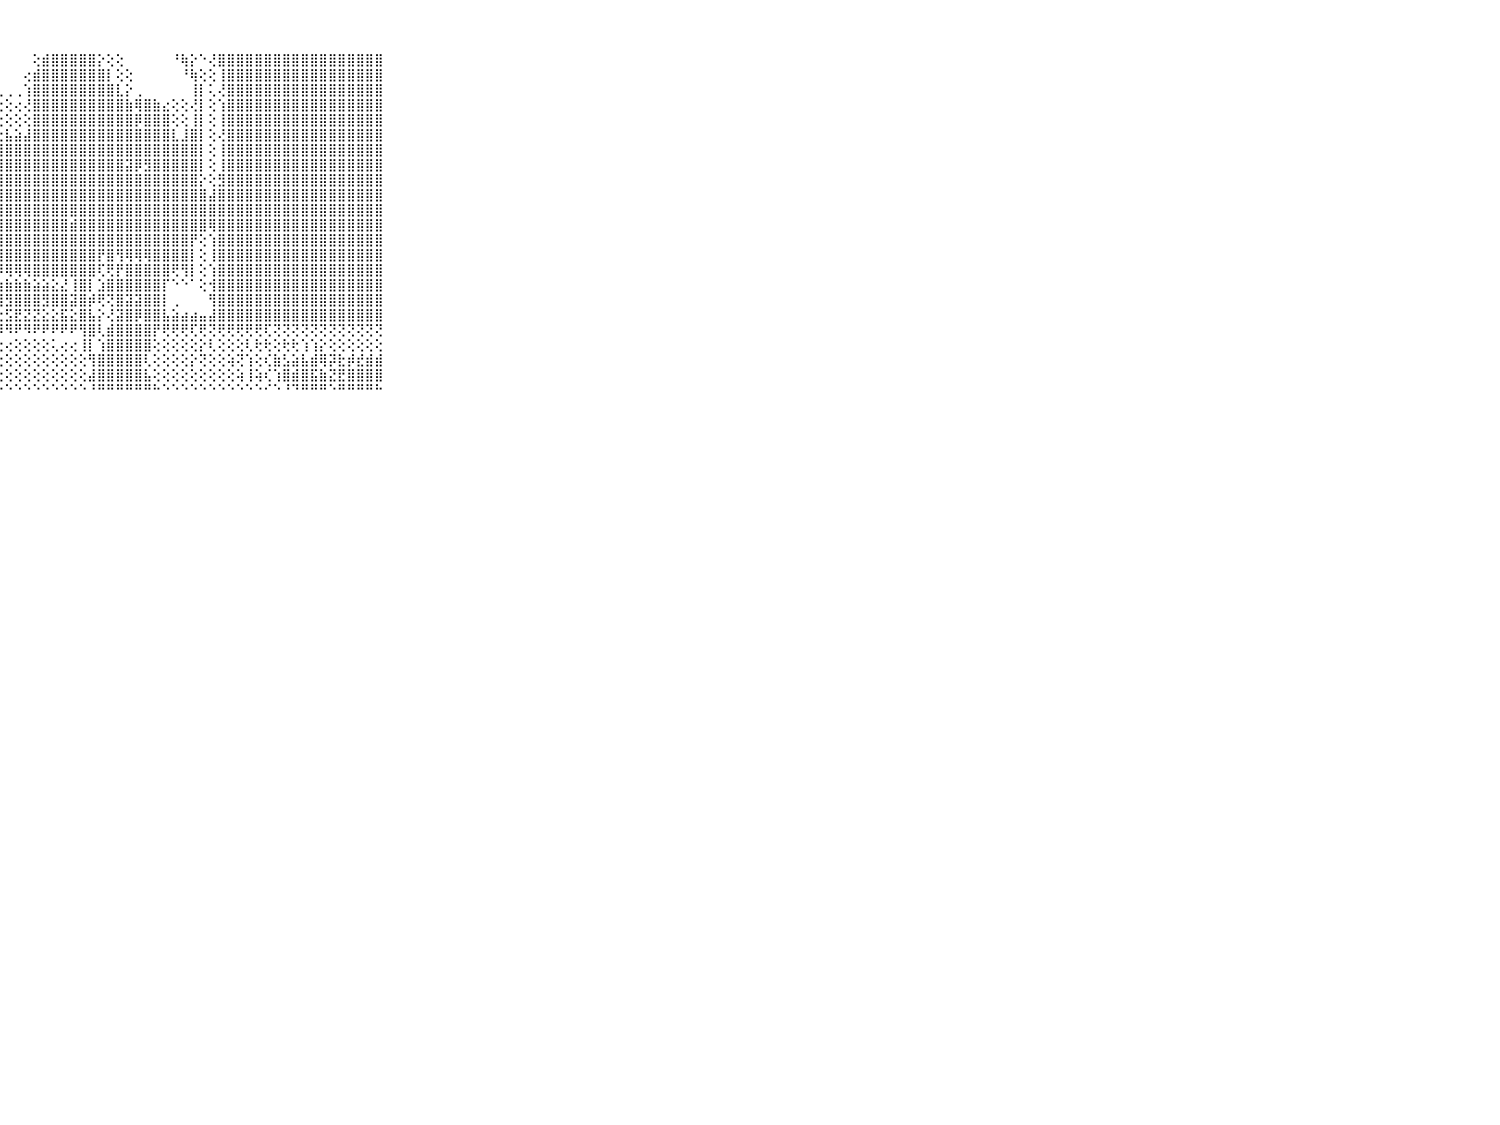

⠀⠀⠀⠀⠀⠀⠀⠀⠀⠀⠀⢸⣿⣿⣿⣿⣿⣿⣿⣿⣿⣿⣿⣿⡿⠃⠁⠀⠀⠀⠀⢕⣾⣿⣿⣿⣿⣿⡕⢕⢕⠀⠀⠀⠀⠀⠘⢷⡕⠑⢜⣿⣿⣿⣿⣿⣿⣿⣿⣿⣿⣿⣿⣿⣿⣿⣿⣿⣿⠀⠀⠀⠀⠀⠀⠀⠀⠀⠀⠀⠀
⠀⠀⠀⠀⠀⠀⠀⠀⠀⠀⠀⢸⣿⣿⣿⣿⣿⣿⣿⣿⣿⣿⣿⣿⠇⠁⠀⠀⠀⠀⢔⣾⣿⣿⣿⣿⣿⣿⣿⡇⢕⢕⠀⠀⠀⠀⠀⠘⢷⢕⢕⢸⣿⣿⣿⣿⣿⣿⣿⣿⣿⣿⣿⣿⣿⣿⣿⣿⣿⠀⠀⠀⠀⠀⠀⠀⠀⠀⠀⠀⠀
⠀⠀⠀⠀⠀⠀⠀⠀⠀⠀⠀⢸⣿⣿⣿⣿⣿⣿⣿⣿⣿⣿⣿⣿⢕⠀⢀⢀⢀⢀⢱⣿⣿⣿⣿⣿⣿⣿⣿⣿⣇⡕⢀⠀⠀⠀⠀⠀⢸⡇⢅⢜⣿⣿⣿⣿⣿⣿⣿⣿⣿⣿⣿⣿⣿⣿⣿⣿⣿⠀⠀⠀⠀⠀⠀⠀⠀⠀⠀⠀⠀
⠀⠀⠀⠀⠀⠀⠀⠀⠀⠀⠀⢸⣿⣿⣿⣿⣿⣿⣿⣿⣿⣿⣿⣿⢕⢕⢕⢔⢕⢔⢜⣿⣿⣿⣿⣿⣿⣿⣿⣿⣿⣷⢿⣿⣷⣔⢕⢕⢜⡇⢕⢱⣿⣿⣿⣿⣿⣿⣿⣿⣿⣿⣿⣿⣿⣿⣿⣿⣿⠀⠀⠀⠀⠀⠀⠀⠀⠀⠀⠀⠀
⠀⠀⠀⠀⠀⠀⠀⠀⠀⠀⠀⢸⣿⣿⣿⣿⣿⣿⣿⣿⣿⣿⣿⣿⢕⢕⢕⢕⢕⢕⢕⣿⣿⣿⣿⣿⣿⣿⣿⣿⣿⣿⡿⣿⣿⣿⢕⢕⢸⡇⢕⢸⣿⣿⣿⣿⣿⣿⣿⣿⣿⣿⣿⣿⣿⣿⣿⣿⣿⠀⠀⠀⠀⠀⠀⠀⠀⠀⠀⠀⠀
⠀⠀⠀⠀⠀⠀⠀⠀⠀⠀⠀⢸⣿⣿⣿⣿⣿⣿⣿⣿⣿⣿⣿⣿⣿⣷⣵⣕⣧⣵⣼⣿⣿⣿⣿⣿⣿⣿⣿⣿⣿⣿⣿⣿⣿⣿⣇⣸⣿⡇⢕⢜⣿⣿⣿⣿⣿⣿⣿⣿⣿⣿⣿⣿⣿⣿⣿⣿⣿⠀⠀⠀⠀⠀⠀⠀⠀⠀⠀⠀⠀
⠀⠀⠀⠀⠀⠀⠀⠀⠀⠀⠀⢸⣿⣿⣿⣿⣿⣿⣿⣿⣿⣿⣿⣿⣿⣿⣿⣿⣿⣿⣿⣿⣿⣿⣿⣿⣿⣿⣿⣿⣿⣿⣿⣿⣿⣿⣿⣿⣿⡇⢕⢸⣿⣿⣿⣿⣿⣿⣿⣿⣿⣿⣿⣿⣿⣿⣿⣿⣿⠀⠀⠀⠀⠀⠀⠀⠀⠀⠀⠀⠀
⠀⠀⠀⠀⠀⠀⠀⠀⠀⠀⠀⢸⣿⣿⣿⣿⣿⣿⣿⣿⣿⣿⣿⣿⣿⣿⣿⣿⣿⣿⣿⣿⣿⣿⣿⣿⣿⣿⣿⣿⣿⣽⡿⣻⣿⣿⣿⣿⣿⡇⢕⢸⣿⣿⣿⣿⣿⣿⣿⣿⣿⣿⣿⣿⣿⣿⣿⣿⣿⠀⠀⠀⠀⠀⠀⠀⠀⠀⠀⠀⠀
⠀⠀⠀⠀⠀⠀⠀⠀⠀⠀⠀⢸⣿⣿⣻⣿⣻⣻⣟⣿⣻⣿⣿⣿⣿⣿⣿⣿⣿⣿⣿⣿⣿⣿⣿⣿⣿⣿⣿⣿⣿⣿⣿⣿⣿⣿⣿⣿⣿⡕⢕⣻⣿⣿⣿⣿⣿⣿⣿⣿⣿⣿⣿⣿⣿⣿⣿⣿⣿⠀⠀⠀⠀⠀⠀⠀⠀⠀⠀⠀⠀
⠀⠀⠀⠀⠀⠀⠀⠀⠀⠀⠀⢸⣿⣿⣿⣿⣿⣿⣿⣿⣿⣿⣿⣿⣿⣿⣿⣿⣿⣿⣿⣿⣿⣿⣿⣿⣿⣿⣿⣿⣿⣿⣿⣿⣿⣿⣿⣿⣿⣿⣼⣿⣿⣿⣿⣿⣿⣿⣿⣿⣿⣿⣿⣿⣿⣿⣿⣿⣿⠀⠀⠀⠀⠀⠀⠀⠀⠀⠀⠀⠀
⠀⠀⠀⠀⠀⠀⠀⠀⠀⠀⠀⢸⣿⣿⣿⣿⣿⣿⣿⣿⣿⣿⣿⣿⣿⣿⣿⣿⣿⣿⣿⣿⣿⣿⣿⣿⣿⣿⣿⣿⣿⣿⣿⣿⣿⣿⣿⣿⣿⣿⣿⣿⣿⣿⣿⣿⣿⣿⣿⣿⣿⣿⣿⣿⣿⣿⣿⣿⣿⠀⠀⠀⠀⠀⠀⠀⠀⠀⠀⠀⠀
⠀⠀⠀⠀⠀⠀⠀⠀⠀⠀⠀⢸⣿⣿⣿⣿⣿⣿⣿⣿⣿⣿⣿⣿⣿⣿⣿⣿⣿⣿⣿⣿⣿⣿⣿⣾⣿⣿⣿⣿⣿⣿⣿⣿⣿⣿⣿⣿⣿⣿⢿⣿⣿⣿⣿⣿⣿⣿⣿⣿⣿⣿⣿⣿⣿⣿⣿⣿⣿⠀⠀⠀⠀⠀⠀⠀⠀⠀⠀⠀⠀
⠀⠀⠀⠀⠀⠀⠀⠀⠀⠀⠀⢸⣿⣿⣿⣿⣿⣿⣿⣿⣿⣿⣿⣿⣿⣿⣿⣿⣿⣿⣿⣿⣿⣿⣿⣿⣿⣿⣿⣿⣿⣿⣿⣿⣿⣿⣿⣿⡟⢕⢱⣿⣿⣿⣿⣿⣿⣿⣿⣿⣿⣿⣿⣿⣿⣿⣿⣿⣿⠀⠀⠀⠀⠀⠀⠀⠀⠀⠀⠀⠀
⠀⠀⠀⠀⠀⠀⠀⠀⠀⠀⠀⢸⣿⣿⣿⣿⣿⣿⣿⣿⣿⣿⣿⣿⣿⣿⣿⣿⣿⣿⣿⣿⣿⣿⣿⣿⣿⣿⡟⣿⢻⢿⢿⢿⣿⣿⣿⣿⡇⢕⢸⣿⣿⣿⣿⣿⣿⣿⣿⣿⣿⣿⣿⣿⣿⣿⣿⣿⣿⠀⠀⠀⠀⠀⠀⠀⠀⠀⠀⠀⠀
⠀⠀⠀⠀⠀⠀⠀⠀⠀⠀⠀⢸⣿⣿⣿⣿⣿⣿⣿⣿⣿⣿⣿⣿⣿⣿⣿⡿⢿⢿⢿⣿⣿⣿⣿⣿⣿⣿⢏⢟⡟⣿⣿⣿⣿⣿⢟⢻⡇⢕⢱⣿⣿⣿⣿⣿⣿⣿⣿⣿⣿⣿⣿⣿⣿⣿⣿⣿⣿⠀⠀⠀⠀⠀⠀⠀⠀⠀⠀⠀⠀
⠀⠀⠀⠀⠀⠀⠀⠀⠀⠀⠀⢸⣿⣿⣿⣿⣿⣿⣿⣿⣿⣿⣿⣿⣿⣿⣿⣷⣷⣷⣷⣵⣵⣕⣜⢸⣿⡇⣱⣿⣿⣿⣿⣿⣿⡏⠑⠑⠁⢕⢺⣿⣿⣿⣿⣿⣿⣿⣿⣿⣿⣿⣿⣿⣿⣿⣿⣿⣿⠀⠀⠀⠀⠀⠀⠀⠀⠀⠀⠀⠀
⠀⠀⠀⠀⠀⠀⠀⠀⠀⠀⠀⢸⣿⣿⣿⣿⣿⣿⣿⣿⣿⣿⣿⣿⢼⢻⣿⣿⣻⣿⣿⣿⣻⣿⣿⣽⣿⡾⢟⢝⣿⣽⣽⣿⣿⡇⢀⠀⠀⠀⢻⣿⣿⣿⣿⣿⣿⣿⣿⣿⣿⣿⣿⣿⣿⣿⣿⣿⣿⠀⠀⠀⠀⠀⠀⠀⠀⠀⠀⠀⠀
⠀⠀⠀⠀⠀⠀⠀⠀⠀⠀⠀⢸⣿⣿⣿⣿⣿⣿⣿⣿⣿⣿⡿⢏⣕⣕⣜⣕⣫⣟⣝⣝⣕⣕⣯⣕⣿⣧⡕⢜⣽⣿⡿⣿⣿⣧⣵⣴⣴⣤⣼⣿⣿⣿⣿⣿⣿⣿⣿⣿⣿⣿⣿⣿⣿⣿⣿⣿⣿⠀⠀⠀⠀⠀⠀⠀⠀⠀⠀⠀⠀
⠀⠀⠀⠀⠀⠀⠀⠀⠀⠀⠀⢸⣿⣿⢿⡟⢿⢻⢟⢿⢿⢿⢇⠟⠧⠿⠝⠿⠻⠟⠻⠟⠟⠟⠟⠟⢻⣿⢇⣾⣿⣿⣿⣿⡟⢟⢟⢟⢏⢟⢝⢟⢟⢟⢟⢟⢏⢝⢝⢝⢝⢝⢝⢝⢝⢝⢝⢝⢝⠀⠀⠀⠀⠀⠀⠀⠀⠀⠀⠀⠀
⠀⠀⠀⠀⠀⠀⠀⠀⠀⠀⠀⠀⢔⢔⢔⢄⢔⢔⢄⢄⢕⢕⢔⢄⢄⢄⢄⢔⢔⢕⢕⢕⢕⢅⢔⢔⢸⡇⢱⣿⣿⣿⣿⣿⢕⢕⢕⢕⢕⡕⢇⢕⢕⢕⢇⢗⢗⢕⢗⢗⢱⢱⡕⢕⢕⢕⢕⢕⢕⠀⠀⠀⠀⠀⠀⠀⠀⠀⠀⠀⠀
⠀⠀⠀⠀⠀⠀⠀⠀⠀⠀⠀⠀⢕⢕⢕⢕⢕⢕⢕⢕⢕⢕⢕⢕⢕⢕⢕⢕⢕⢕⢕⢕⢕⢕⢕⢕⢕⢻⣿⣿⣿⣿⣿⢇⢕⢕⢕⢕⡕⢝⢕⢕⢵⢝⢱⢕⢎⣷⣣⣵⣧⣾⢿⡽⣗⡾⣞⣾⣾⠀⠀⠀⠀⠀⠀⠀⠀⠀⠀⠀⠀
⠀⠀⠀⠀⠀⠀⠀⠀⠀⠀⠀⠀⢕⢕⢕⢕⢕⢕⢕⢕⢕⢕⢕⢕⢕⢕⢕⢕⢕⢕⢕⢕⢕⢕⢕⢕⢕⣼⣿⣿⣿⣿⣿⣧⢕⢕⢕⢕⢕⢕⢕⢕⢕⢵⢸⢵⢎⢱⣿⣾⣿⣯⣷⣝⣟⣿⣿⣿⣿⠀⠀⠀⠀⠀⠀⠀⠀⠀⠀⠀⠀
⠀⠀⠀⠀⠀⠀⠀⠀⠀⠀⠀⠀⠑⠑⠑⠑⠑⠑⠑⠑⠑⠑⠑⠑⠑⠑⠑⠑⠑⠑⠑⠑⠑⠑⠑⠑⠑⠘⠛⠛⠛⠛⠛⠛⠓⠑⠑⠑⠑⠑⠑⠑⠑⠑⠑⠑⠊⠑⠘⠙⠛⠛⠛⠑⠛⠛⠛⠛⠓⠀⠀⠀⠀⠀⠀⠀⠀⠀⠀⠀⠀